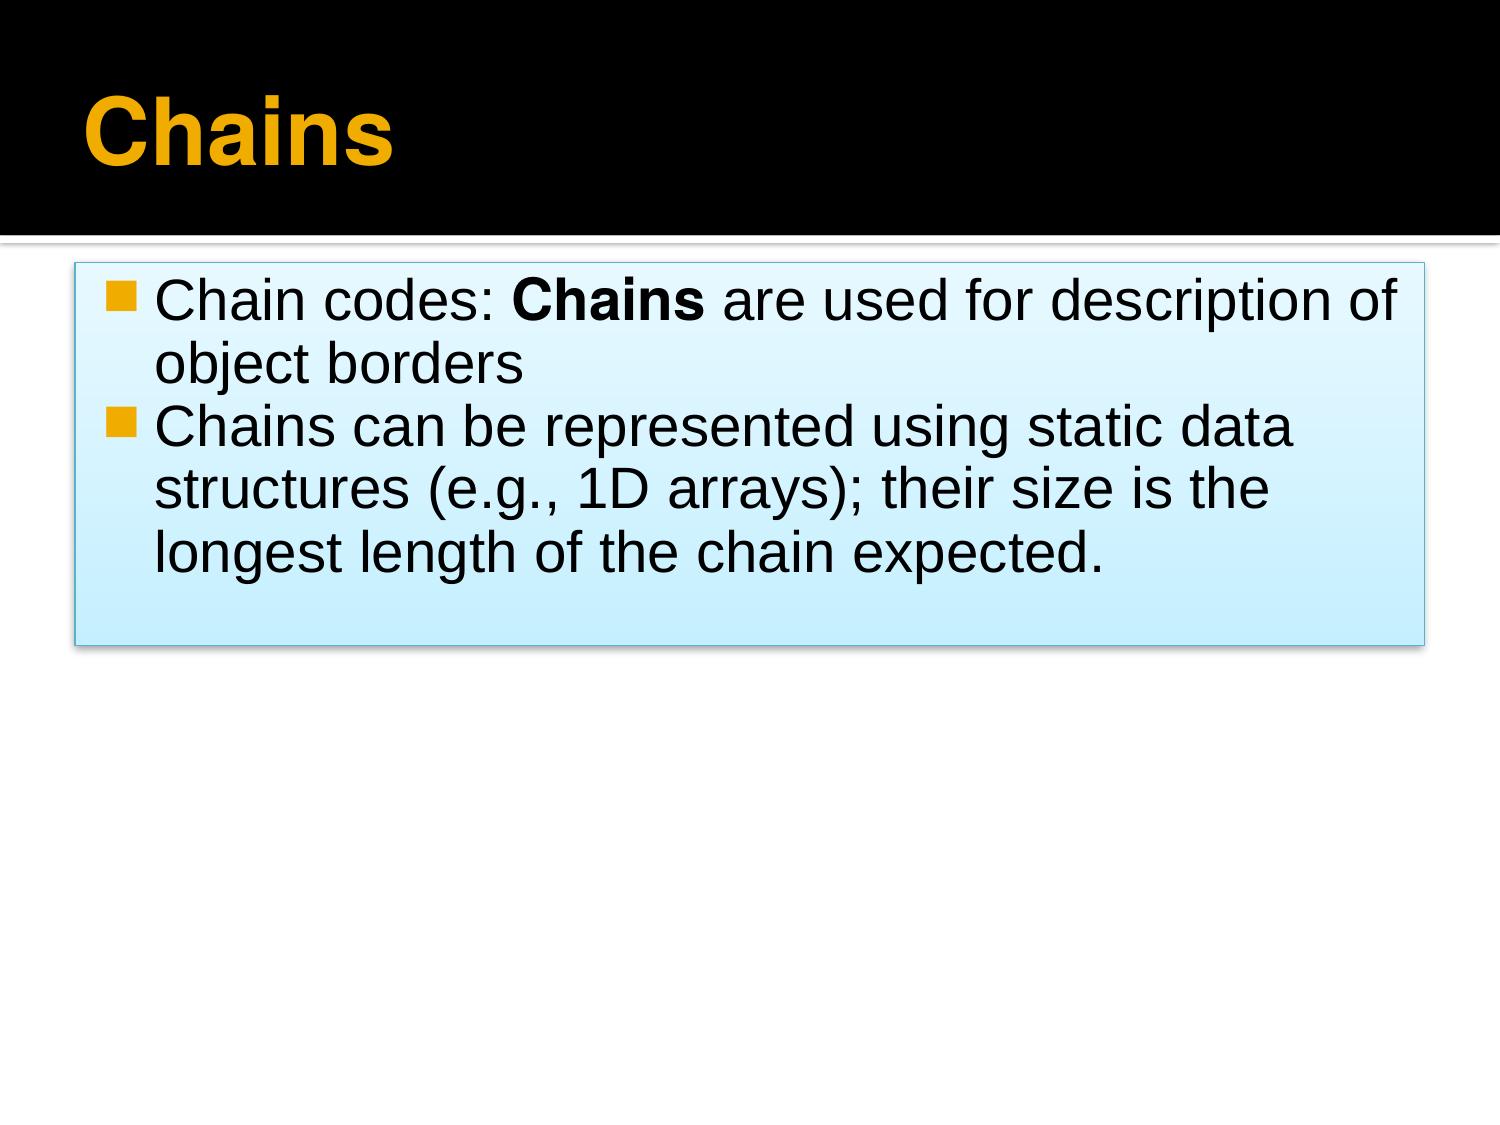

# Chains
Chain codes: Chains are used for description of object borders
Chains can be represented using static data structures (e.g., 1D arrays); their size is the longest length of the chain expected.